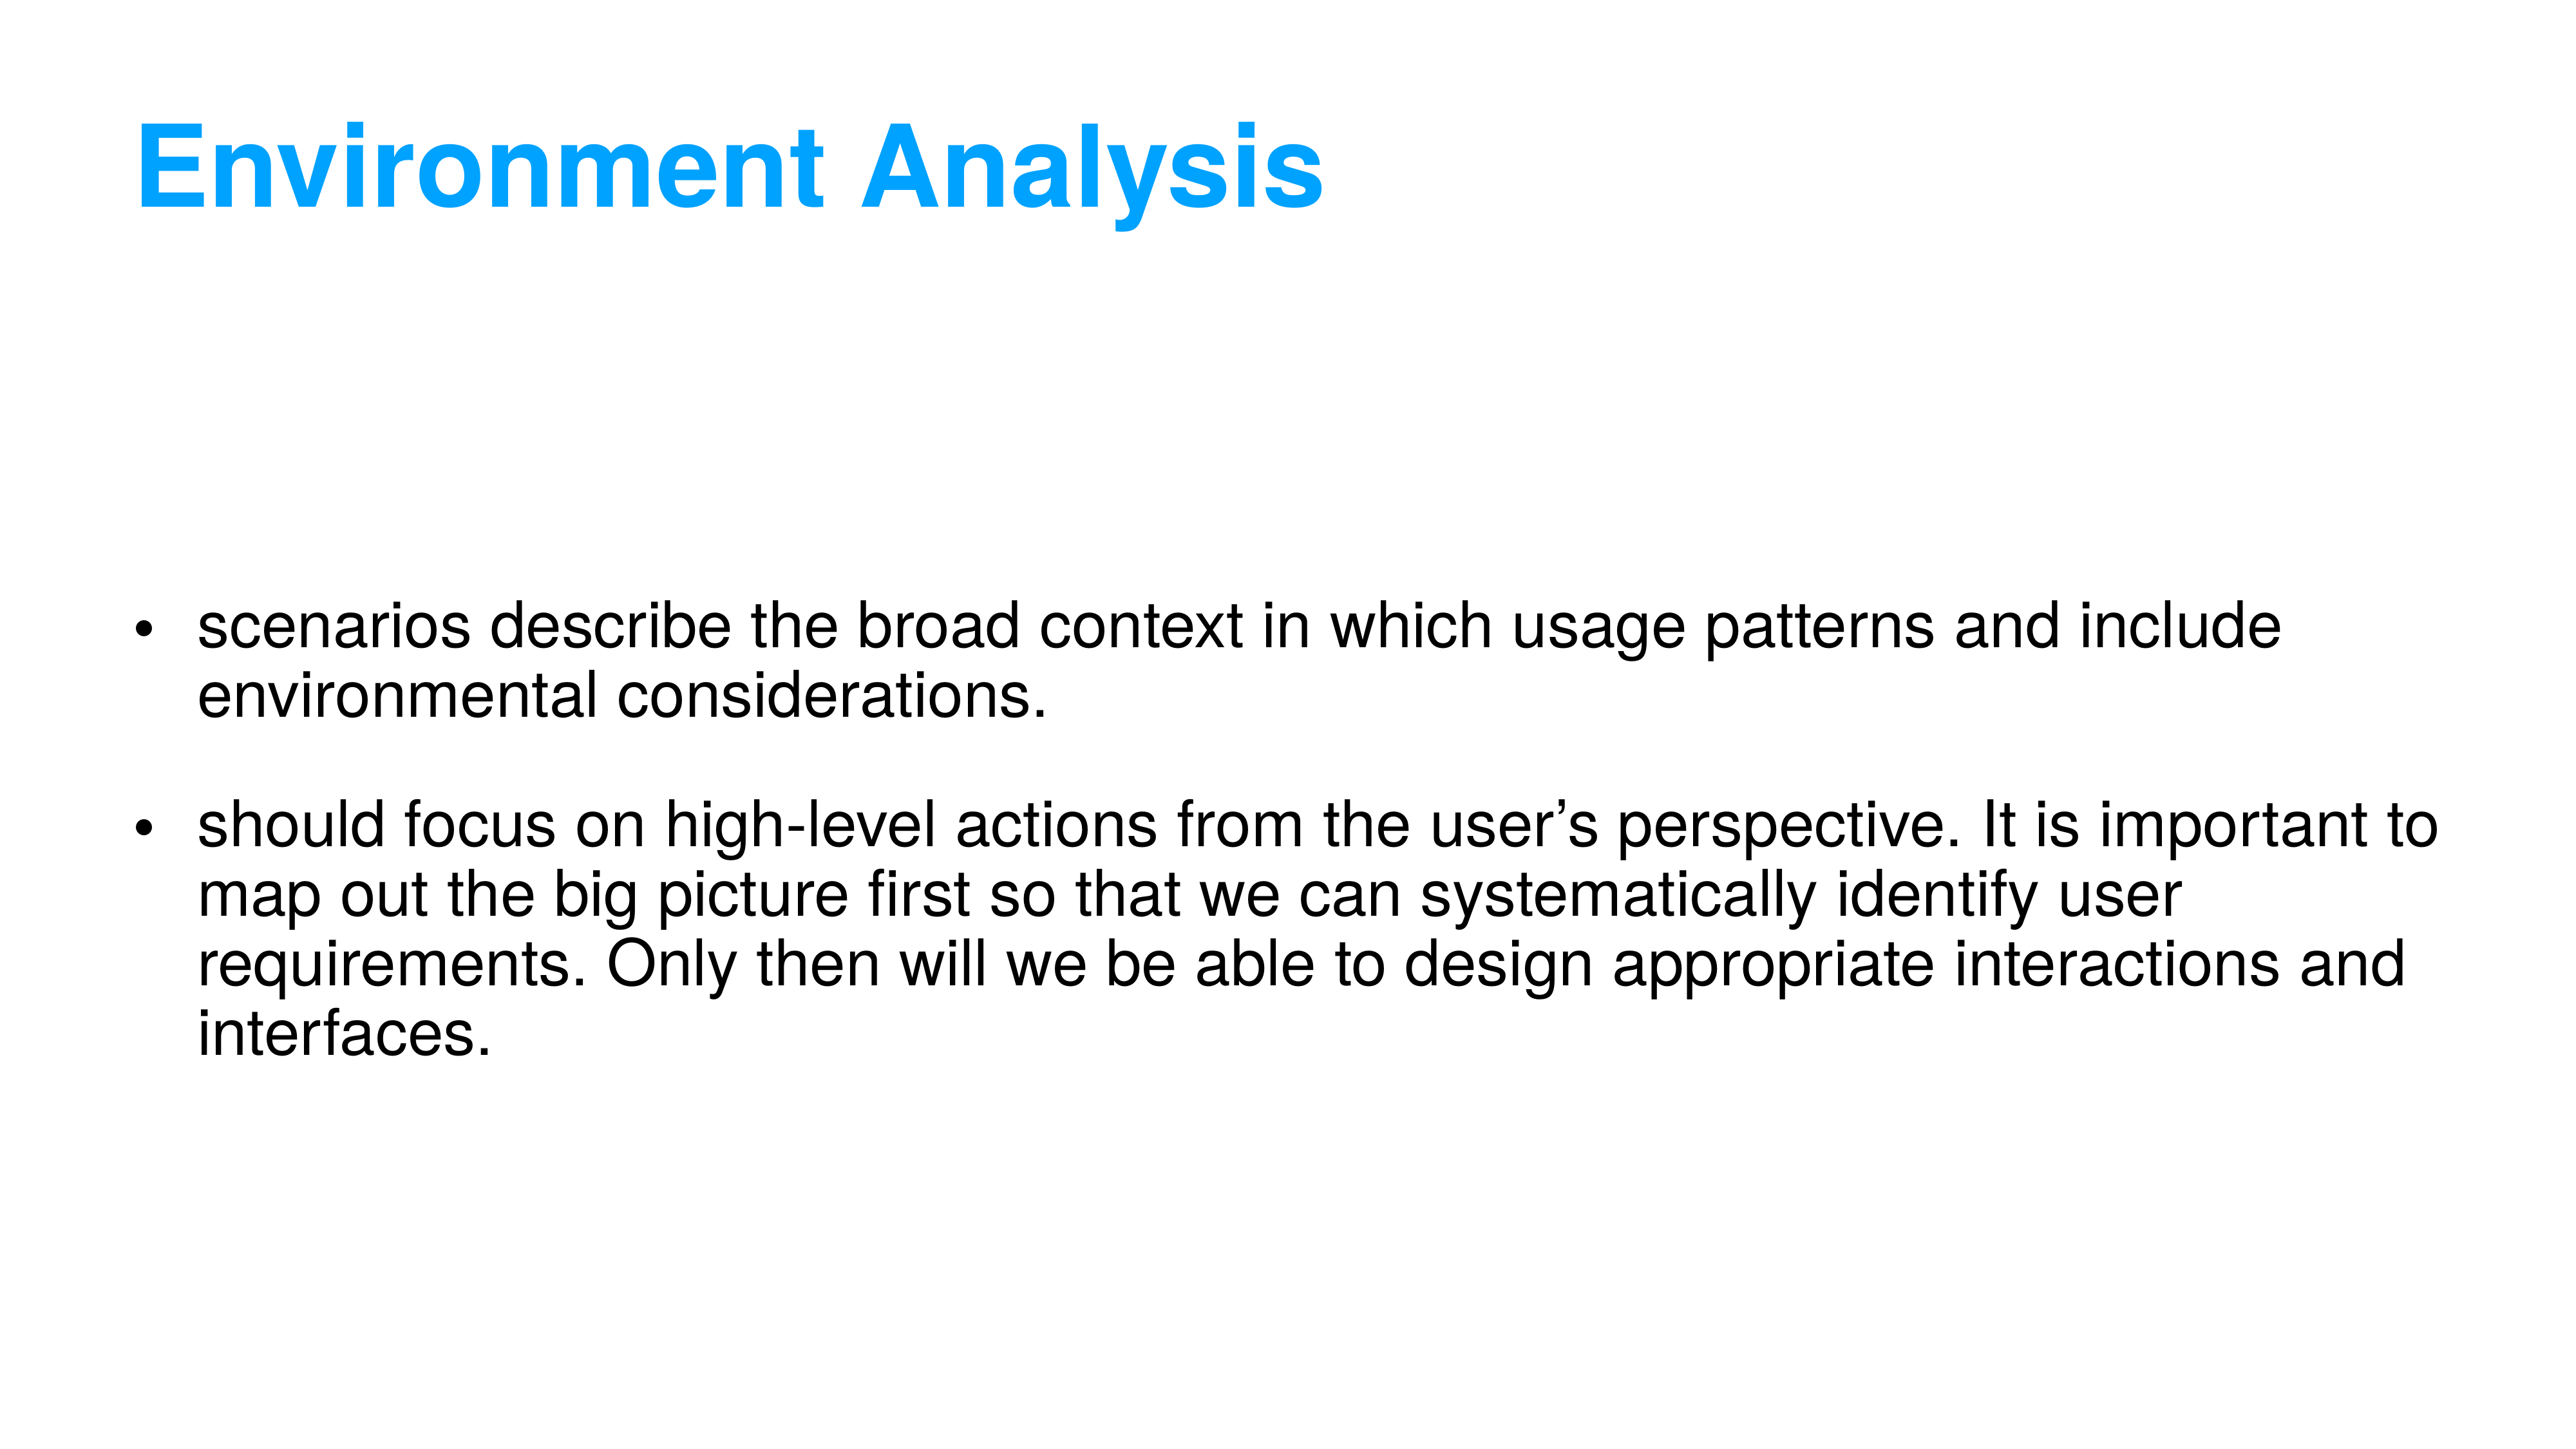

# Environment Analysis

scenarios describe the broad context in which usage patterns and include environmental considerations.
should focus on high-level actions from the user’s perspective. It is important to map out the big picture first so that we can systematically identify user requirements. Only then will we be able to design appropriate interactions and interfaces.